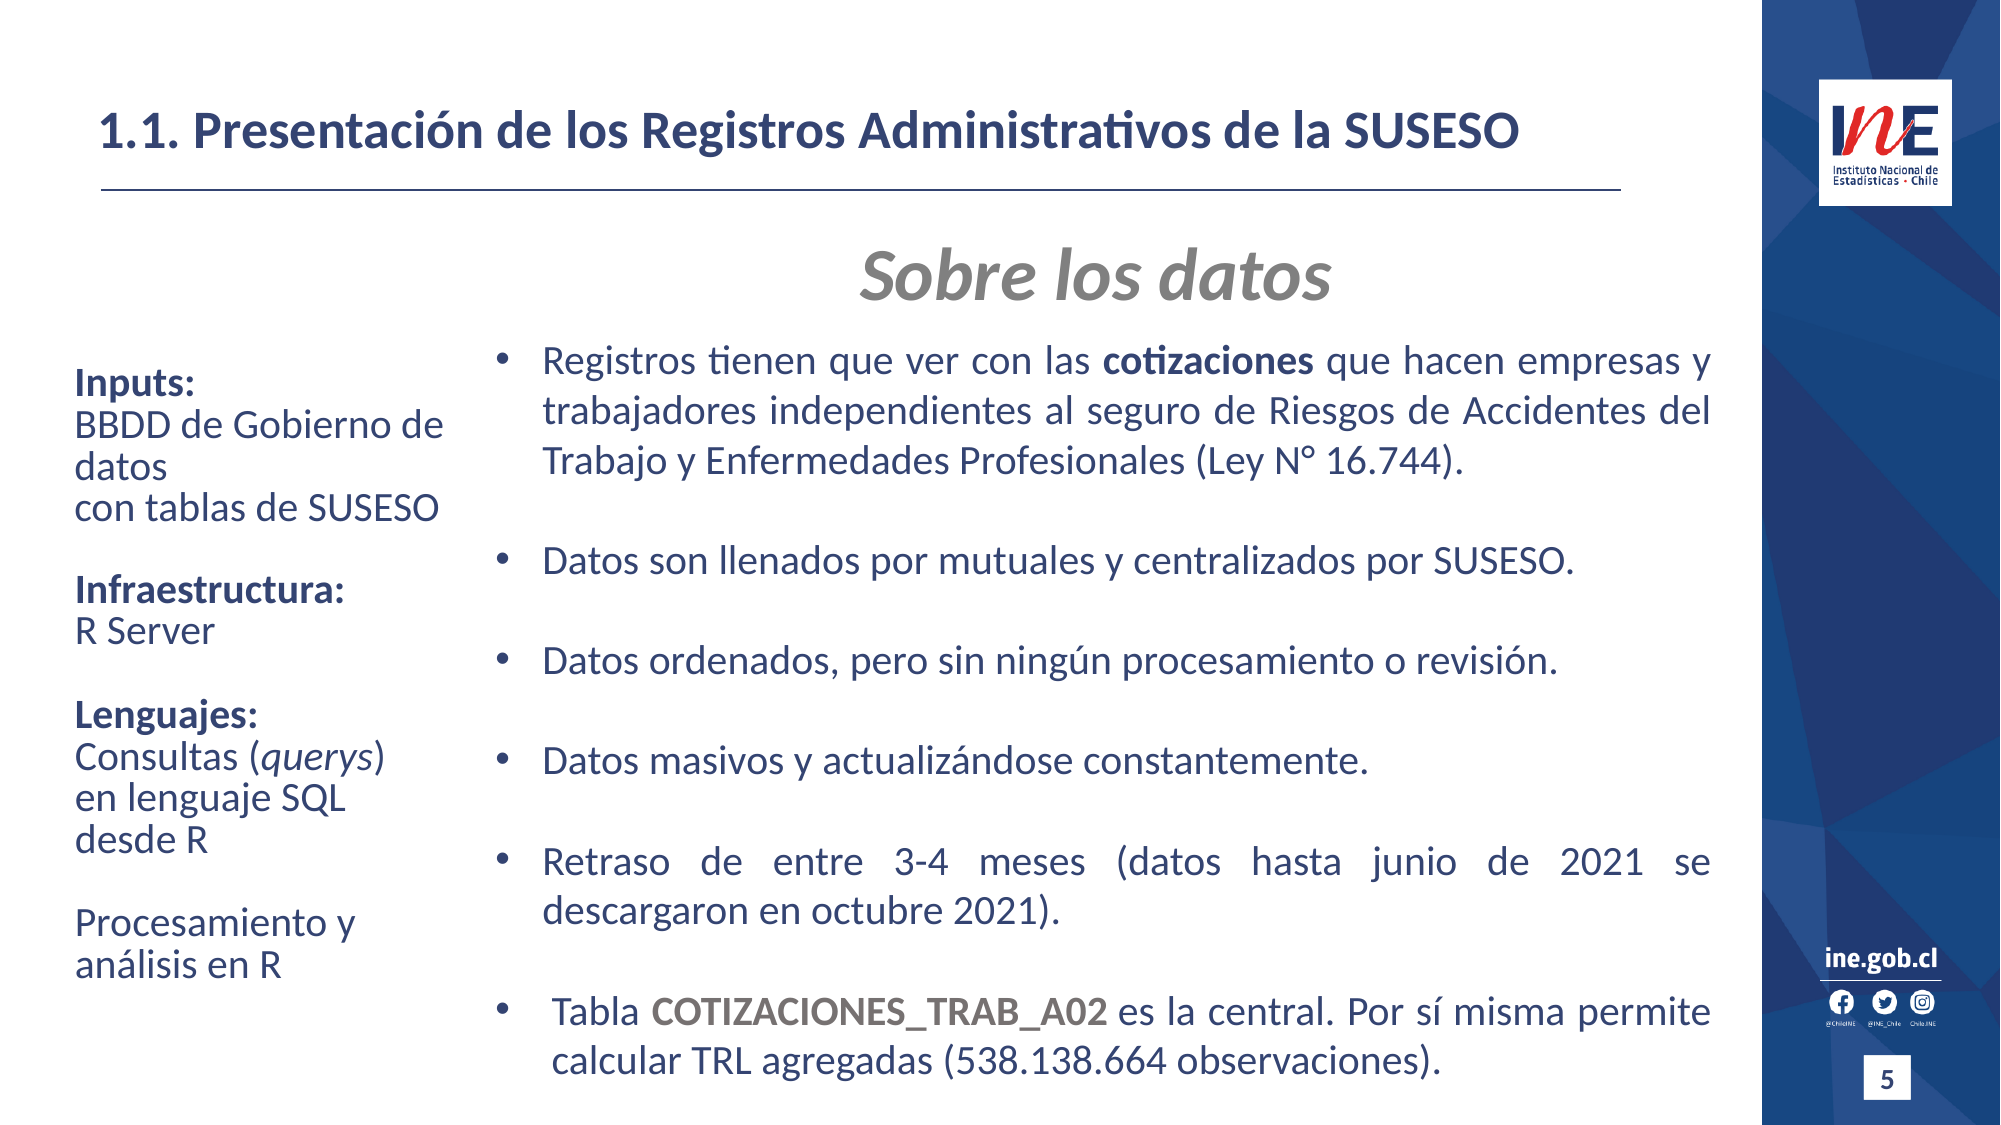

1.1. Presentación de los Registros Administrativos de la SUSESO
Sobre los datos

Registros tienen que ver con las cotizaciones que hacen empresas y trabajadores independientes al seguro de Riesgos de Accidentes del Trabajo y Enfermedades Profesionales (Ley N° 16.744).

Datos son llenados por mutuales y centralizados por SUSESO.

Datos ordenados, pero sin ningún procesamiento o revisión.

Datos masivos y actualizándose constantemente.

Retraso de entre 3-4 meses (datos hasta junio de 2021 se descargaron en octubre 2021).

Tabla COTIZACIONES_TRAB_A02 es la central. Por sí misma permite calcular TRL agregadas (538.138.664 observaciones).
Inputs:
BBDD de Gobierno de datos
con tablas de SUSESO

Infraestructura:
R Server

Lenguajes:
Consultas (querys) en lenguaje SQL desde R

Procesamiento y análisis en R

5
5